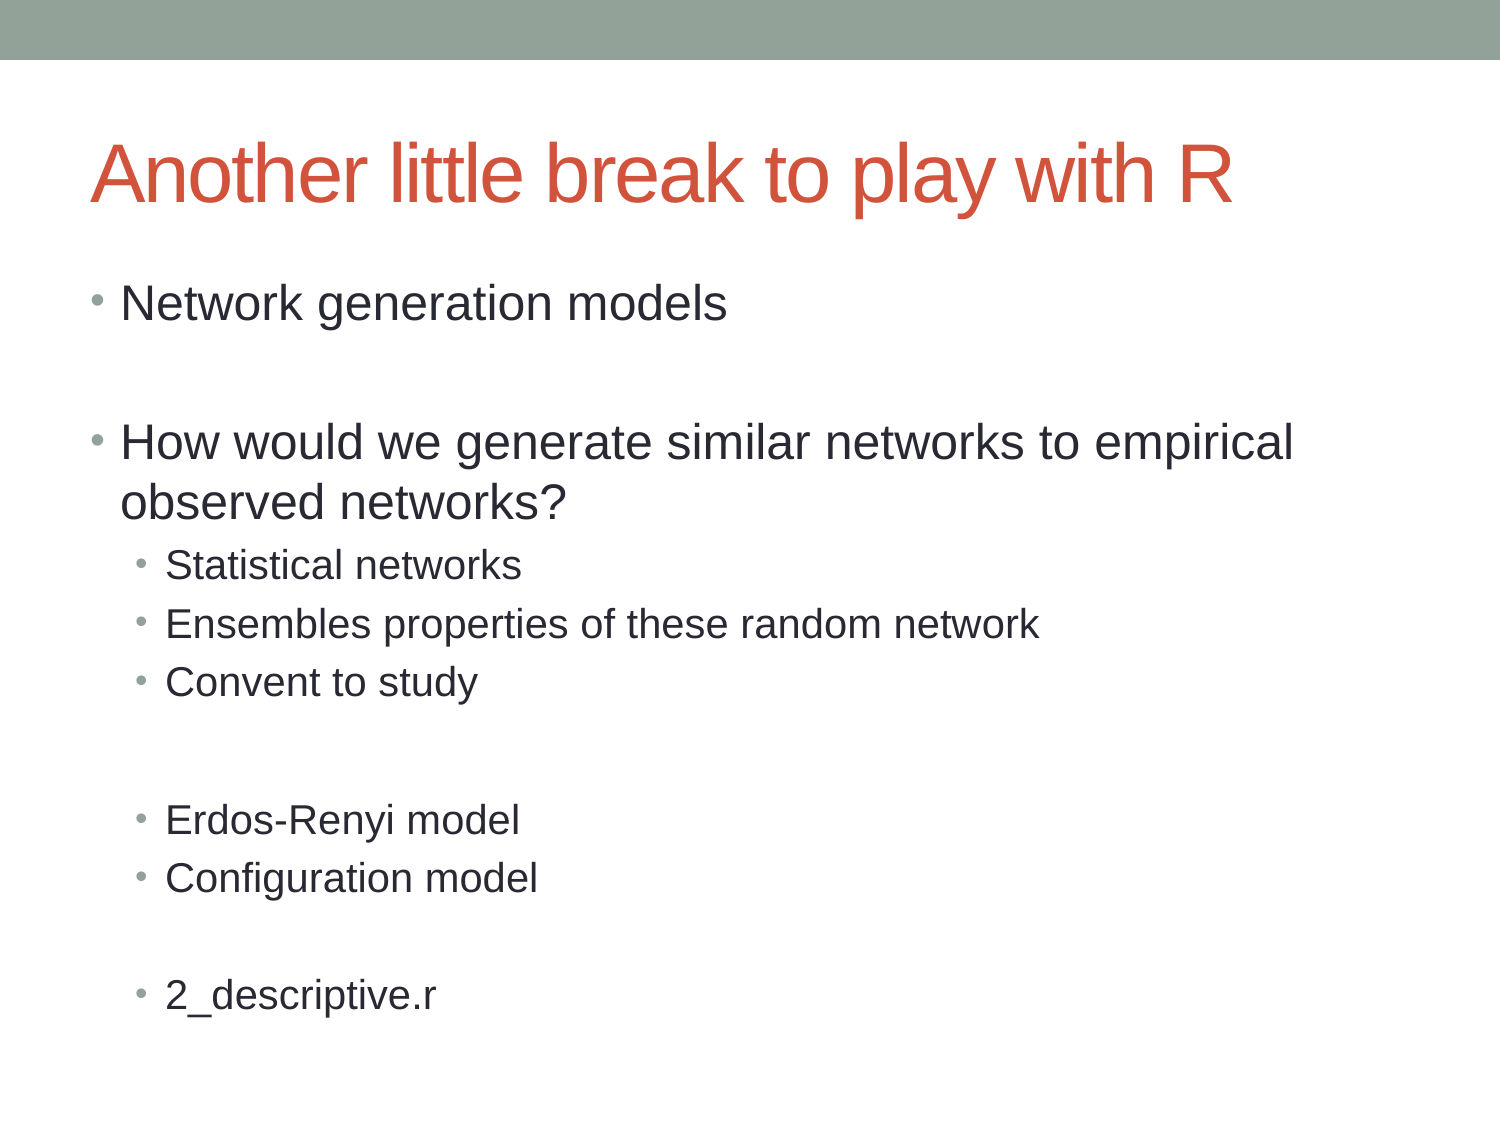

# Another little break to play with R
Network generation models

How would we generate similar networks to empirical observed networks?
Statistical networks
Ensembles properties of these random network
Convent to study

Erdos-Renyi model
Configuration model

2_descriptive.r